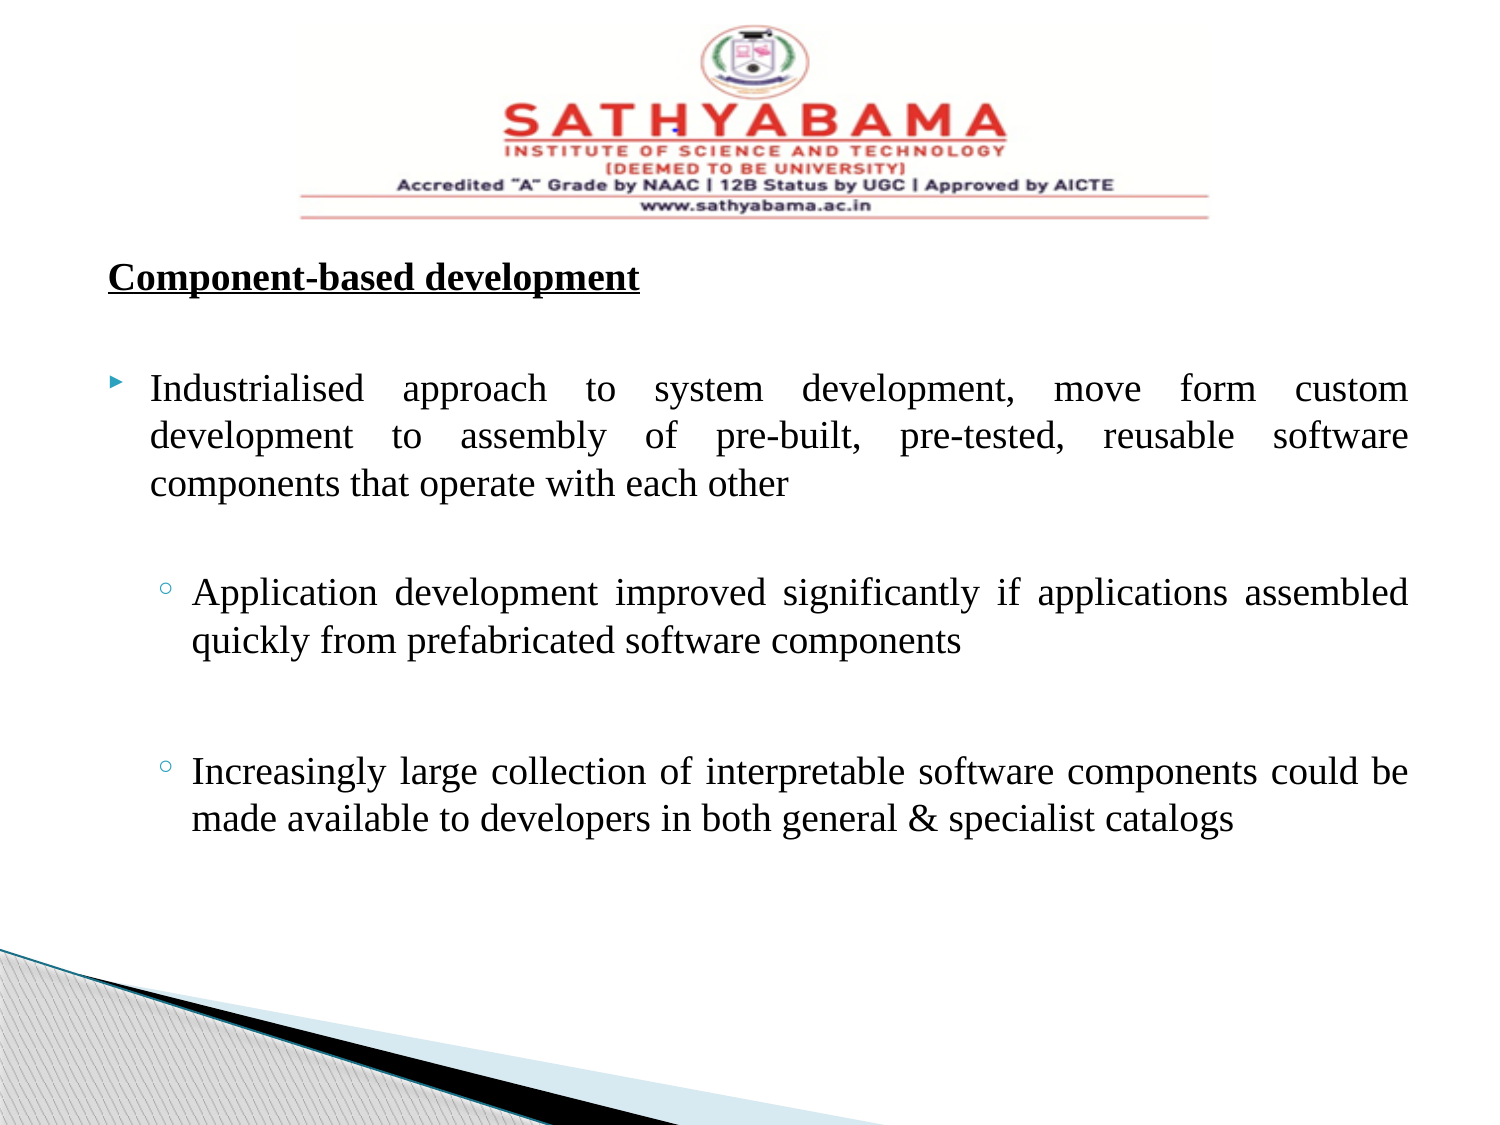

#
Component-based development

Industrialised approach to system development, move form custom development to assembly of pre-built, pre-tested, reusable software components that operate with each other

Application development improved significantly if applications assembled quickly from prefabricated software components

Increasingly large collection of interpretable software components could be made available to developers in both general & specialist catalogs